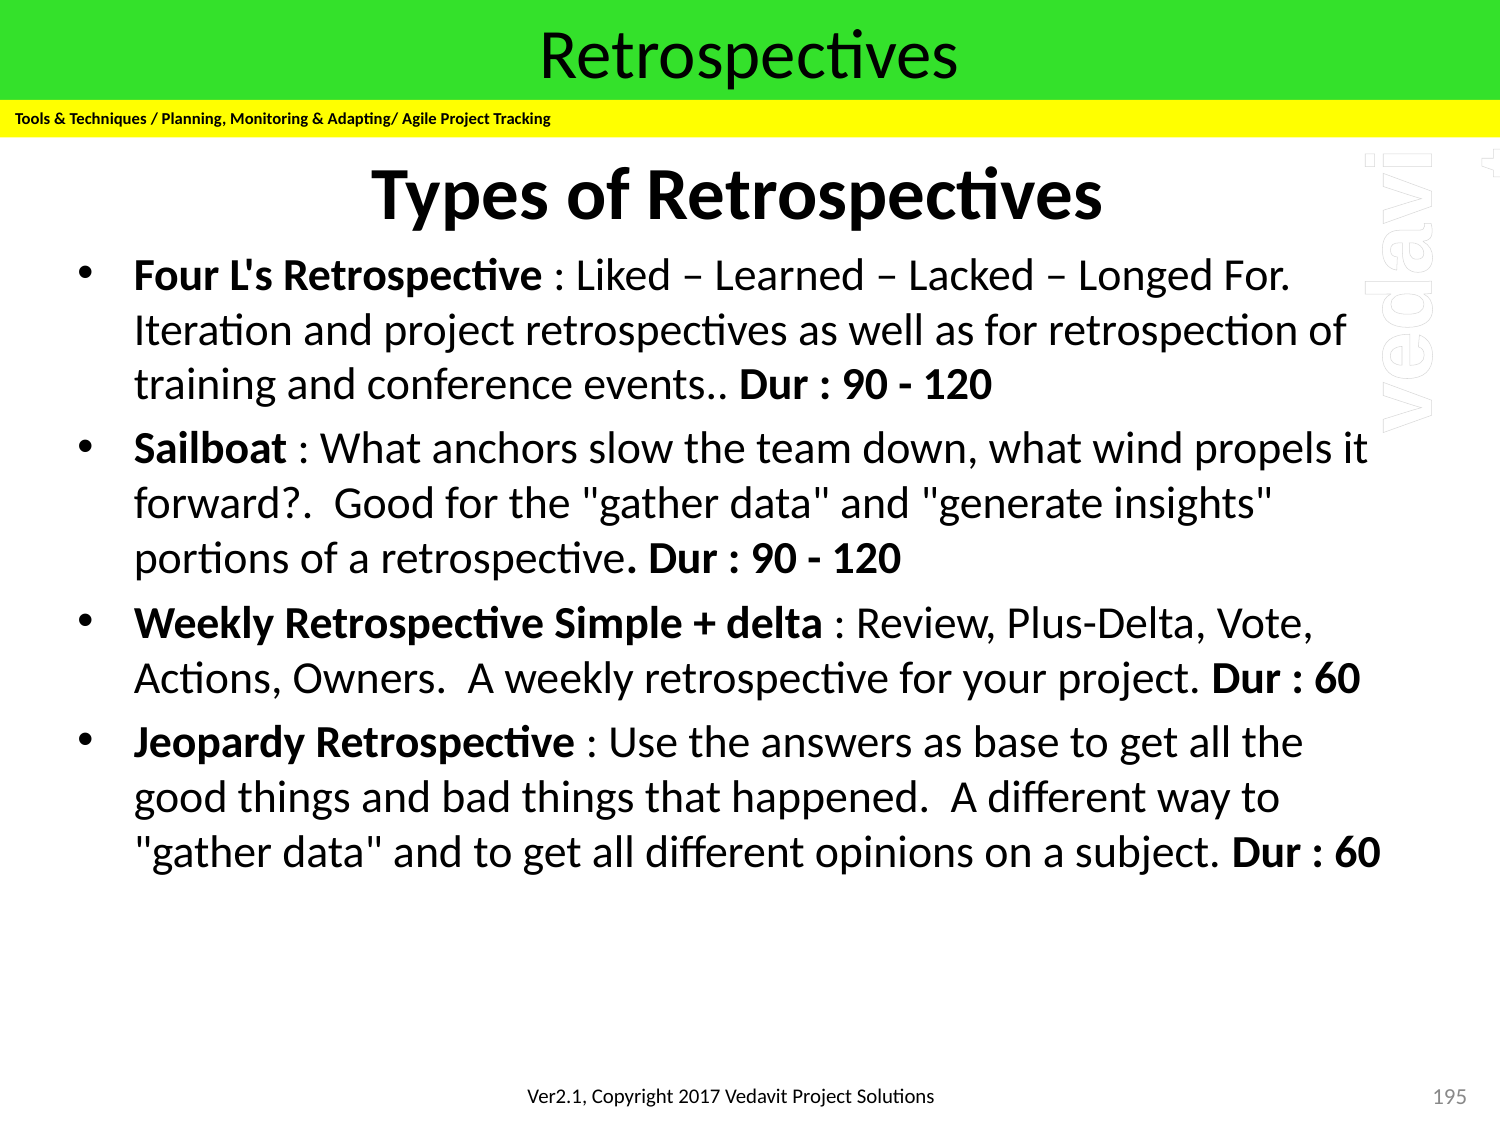

# Retrospectives
Tools & Techniques / Planning, Monitoring & Adapting/ Agile Project Tracking

Types of Retrospectives
Four L's Retrospective : Liked – Learned – Lacked – Longed For.  Iteration and project retrospectives as well as for retrospection of training and conference events.. Dur : 90 - 120
Sailboat : What anchors slow the team down, what wind propels it forward?.  Good for the "gather data" and "generate insights" portions of a retrospective. Dur : 90 - 120
Weekly Retrospective Simple + delta : Review, Plus-Delta, Vote, Actions, Owners.  A weekly retrospective for your project. Dur : 60
Jeopardy Retrospective : Use the answers as base to get all the good things and bad things that happened.  A different way to "gather data" and to get all different opinions on a subject. Dur : 60
195